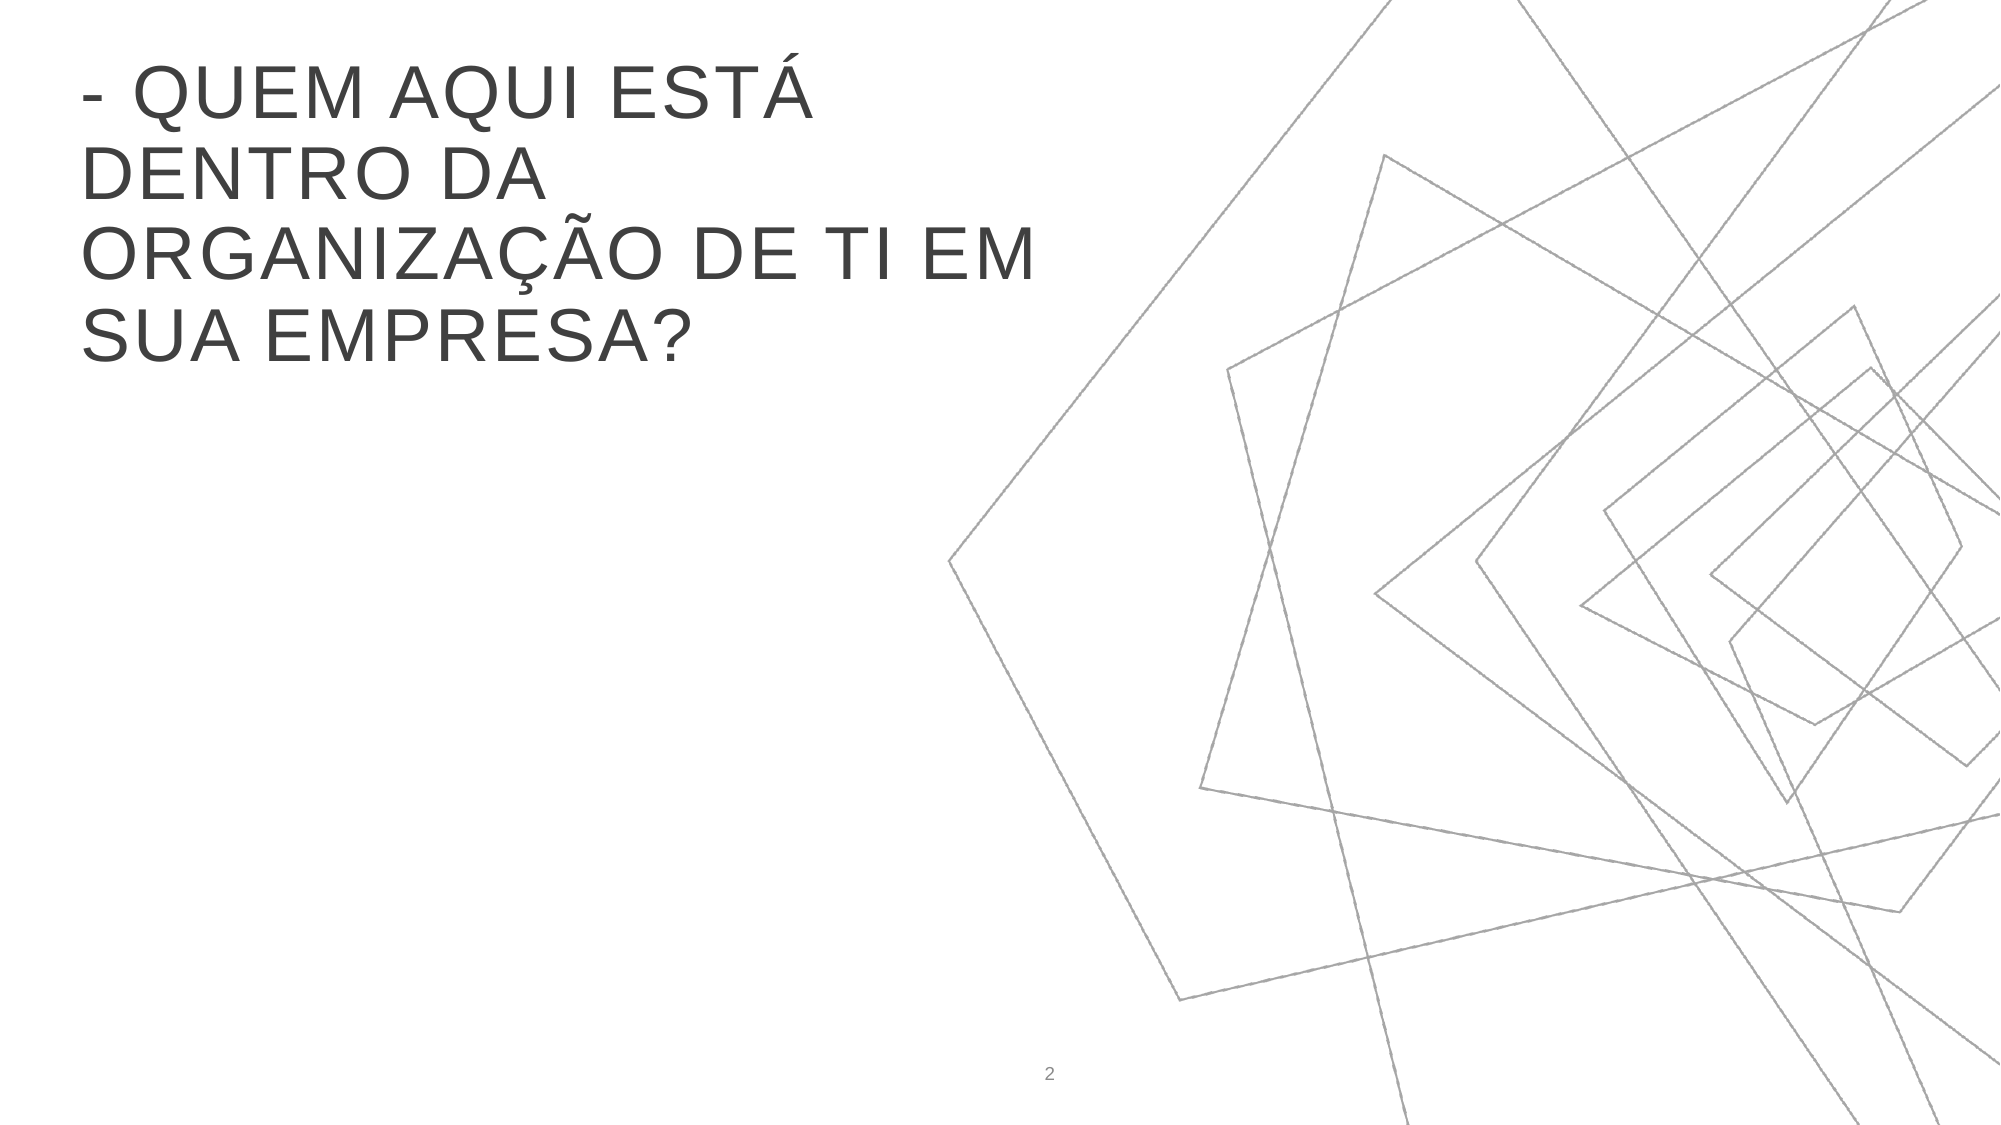

# - Quem aqui está dentro da organização de TI em sua empresa?
2